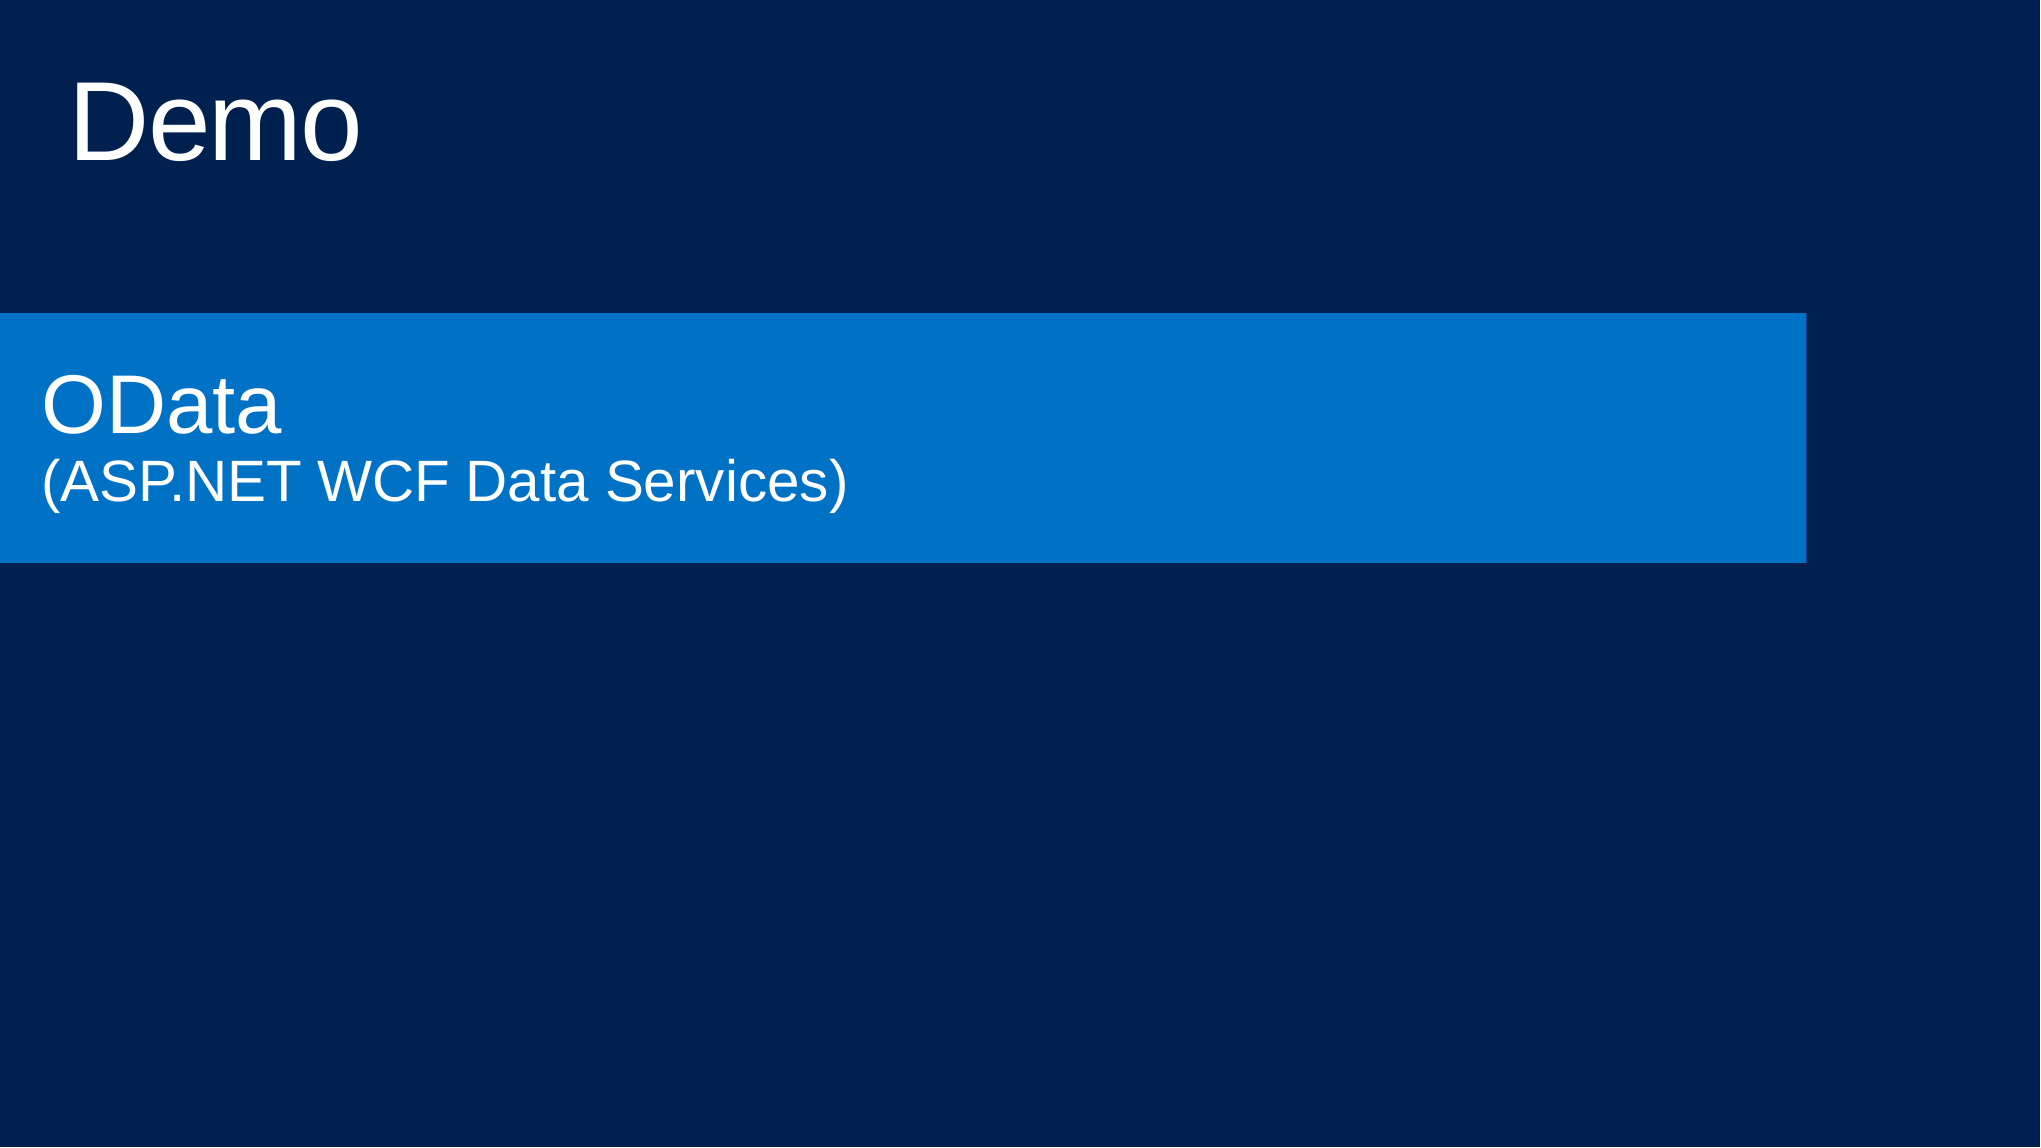

# Demo
OData
(ASP.NET WCF Data Services)